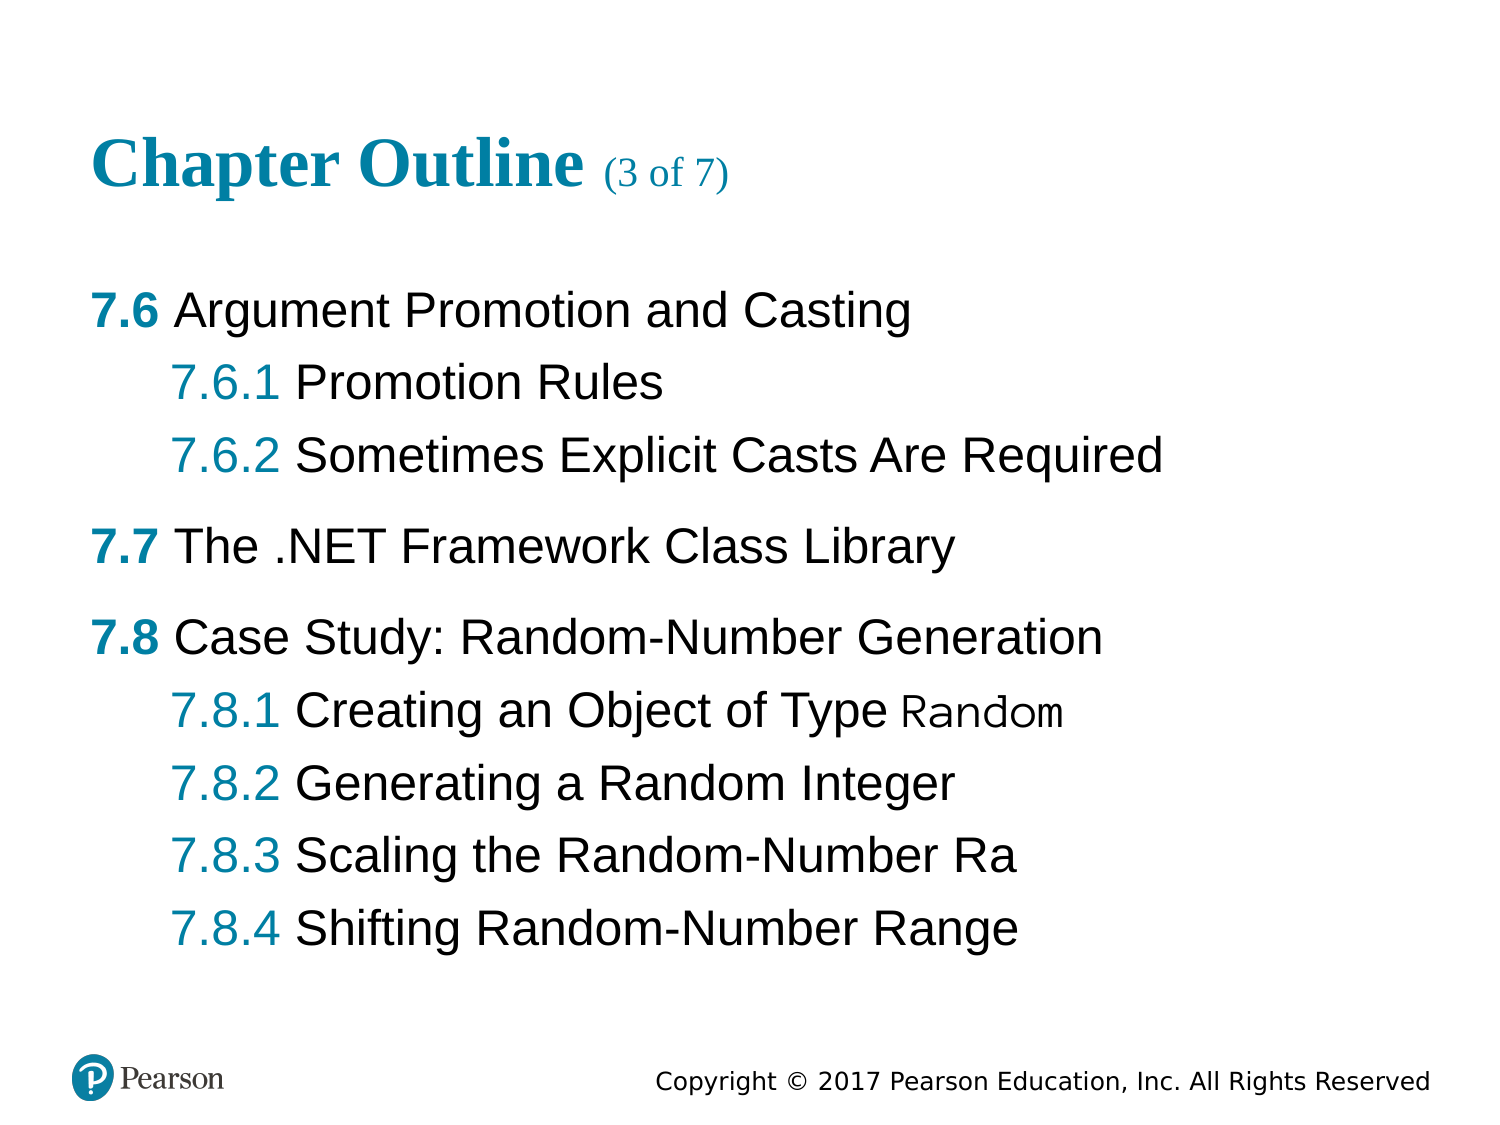

# Chapter Outline (3 of 7)
7.6 Argument Promotion and Casting
7.6.1 Promotion Rules
7.6.2 Sometimes Explicit Casts Are Required
7.7 The .NET Framework Class Library
7.8 Case Study: Random-Number Generation
7.8.1 Creating an Object of Type Random
7.8.2 Generating a Random Integer
7.8.3 Scaling the Random-Number Ra
7.8.4 Shifting Random-Number Range